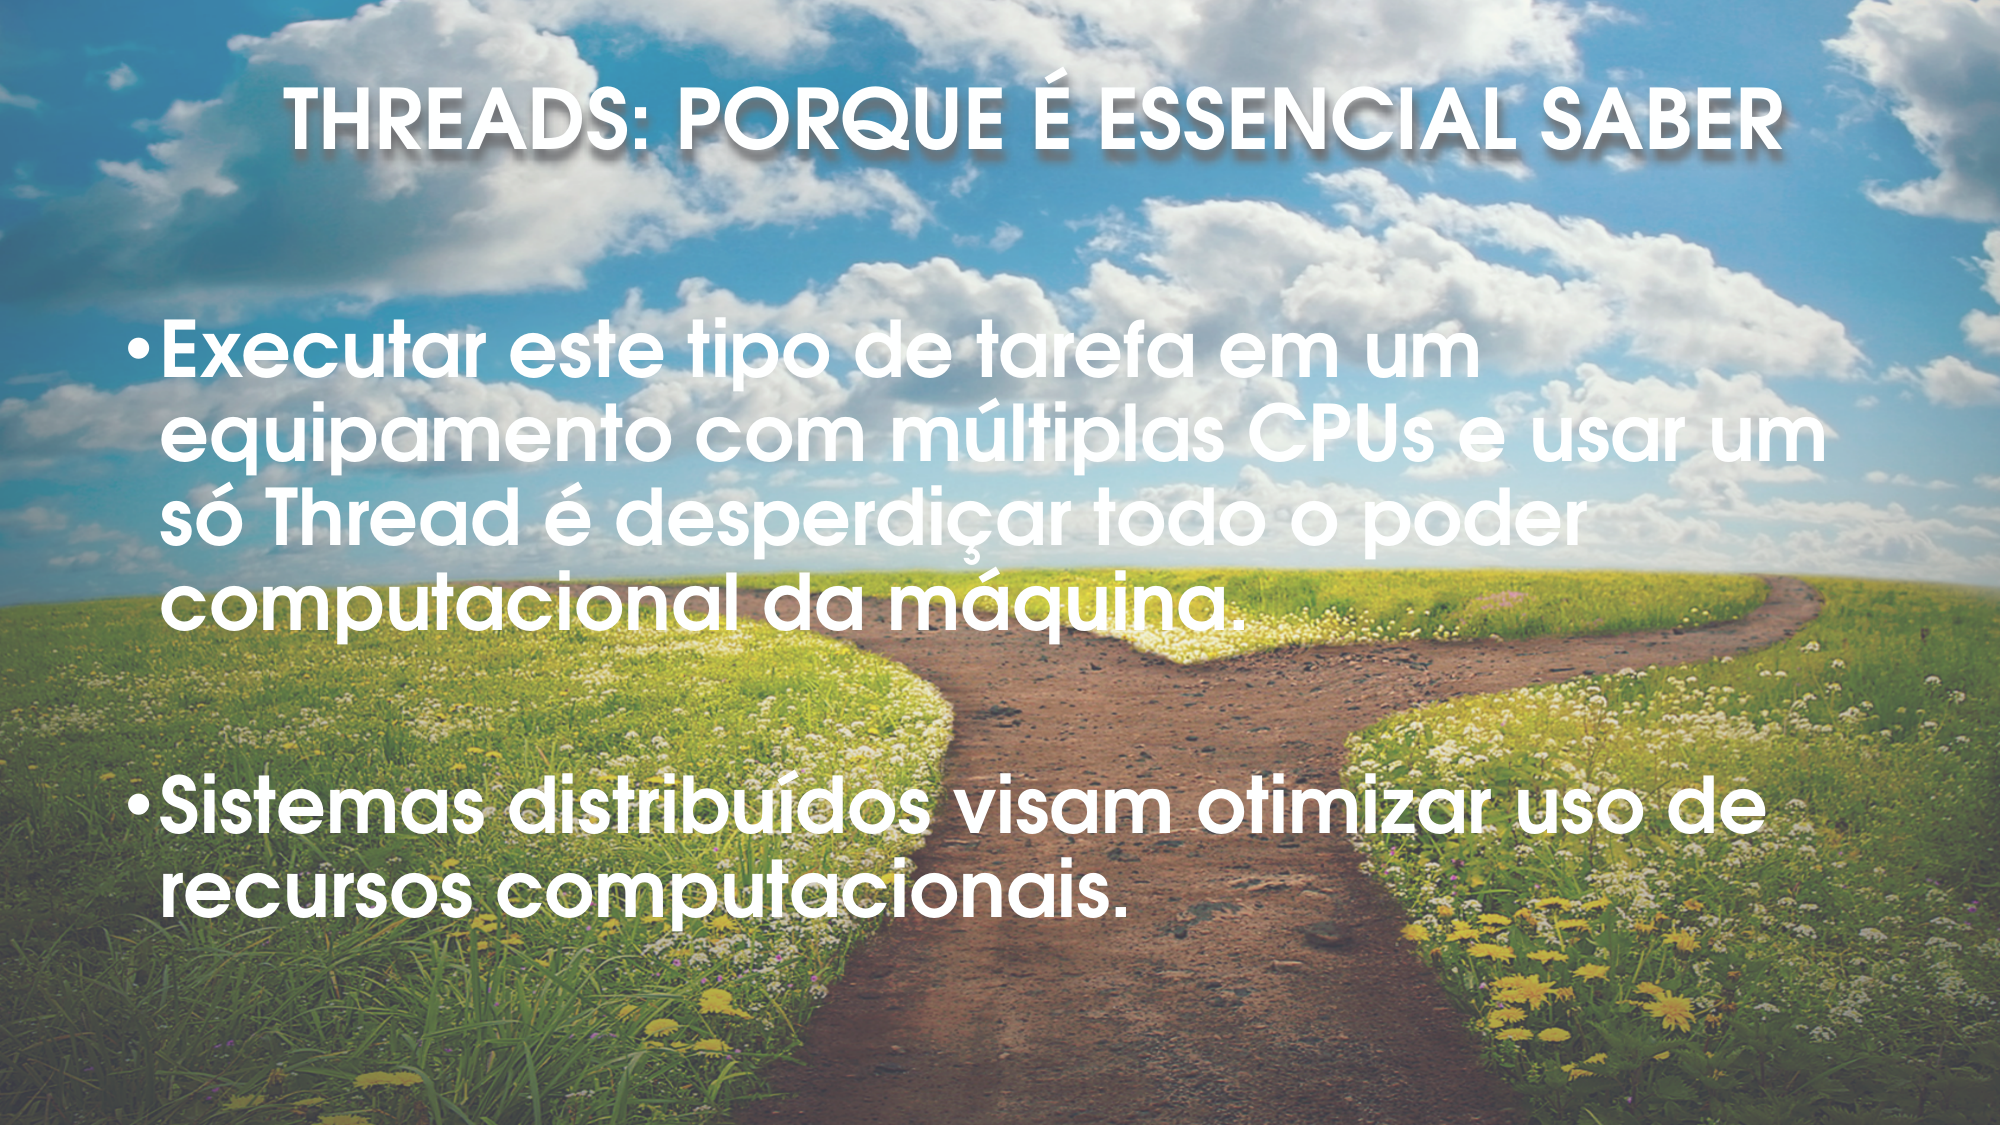

# Threads: Porque é ESSENCIAL saber
36
Executar este tipo de tarefa em um equipamento com múltiplas CPUs e usar um só Thread é desperdiçar todo o poder computacional da máquina.

Sistemas distribuídos visam otimizar uso de recursos computacionais.